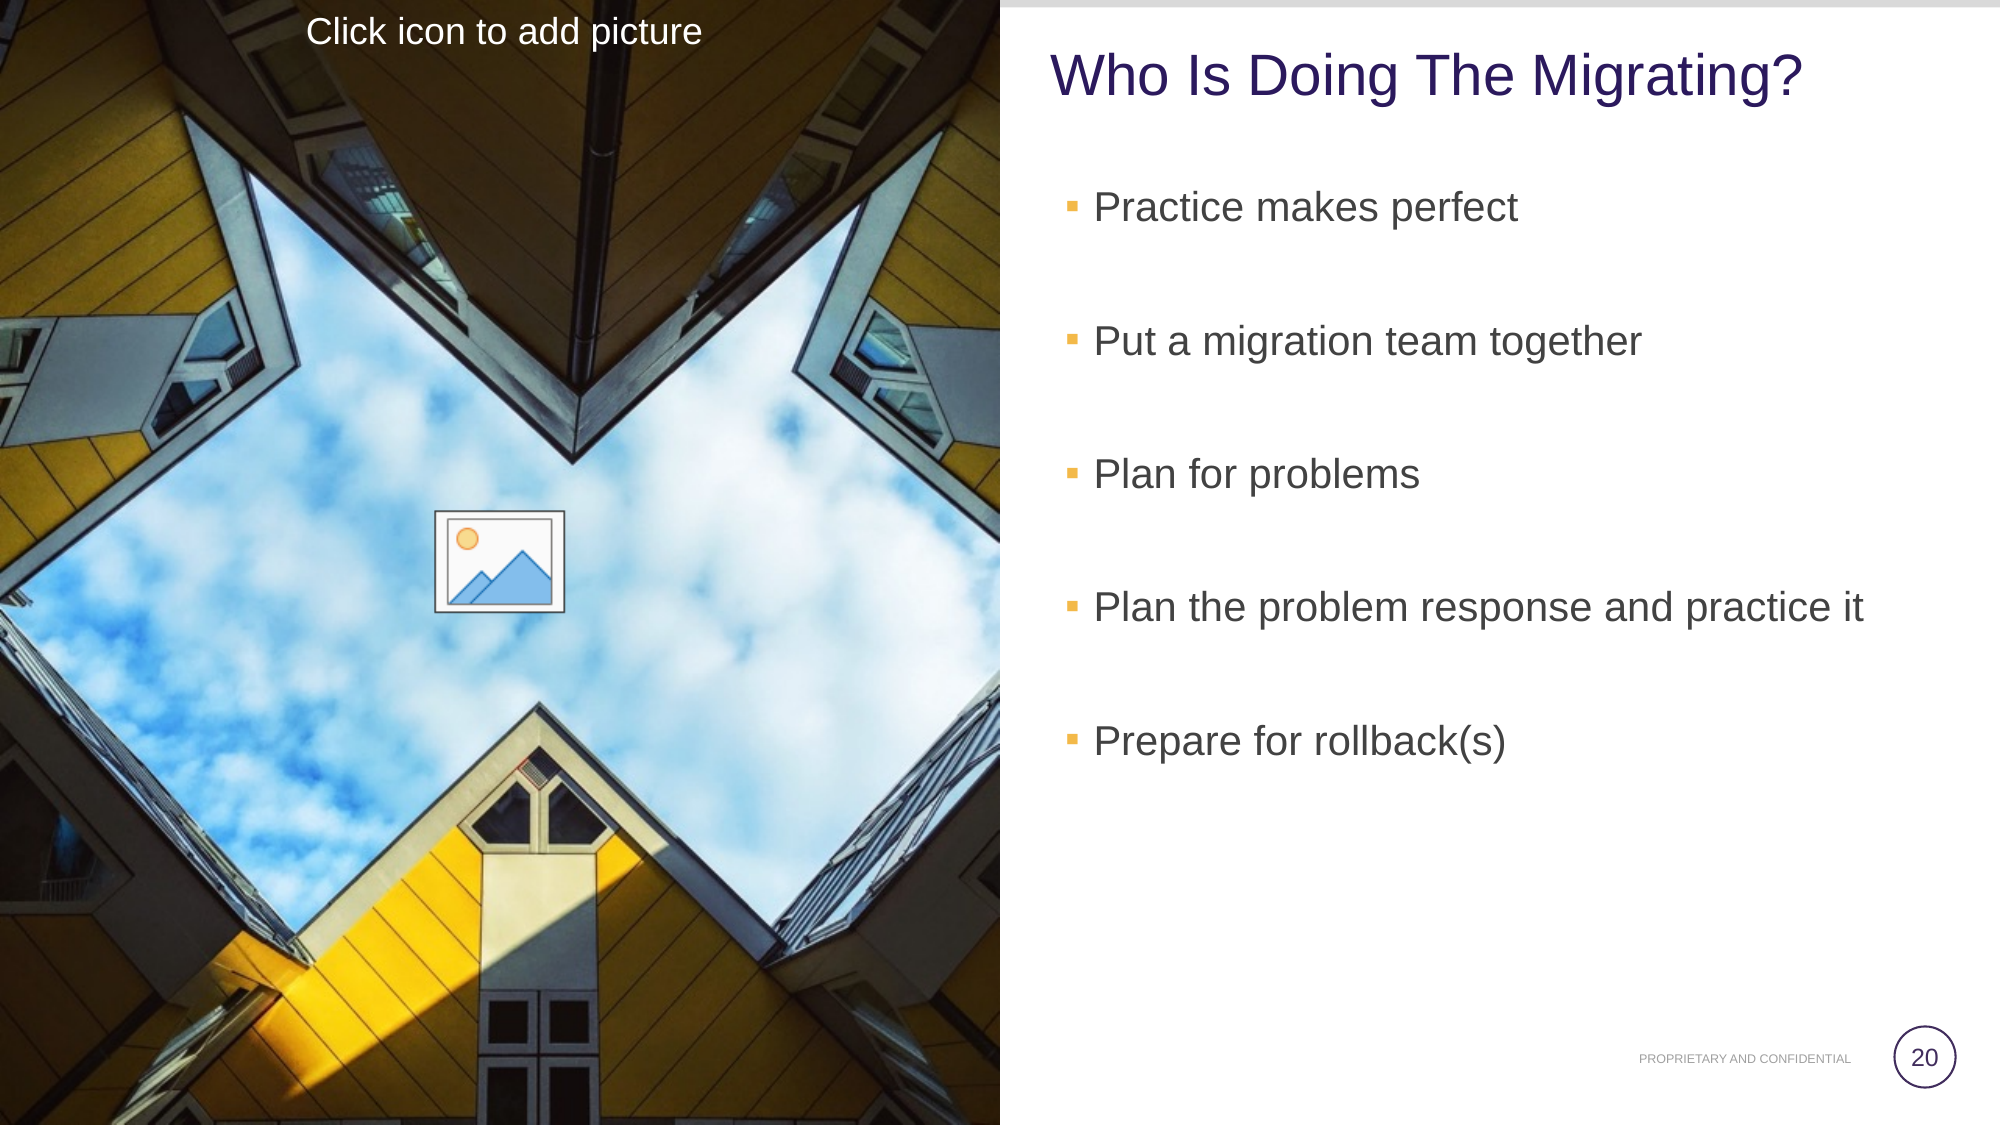

# Who Is Doing The Migrating?
Practice makes perfect

Put a migration team together

Plan for problems

Plan the problem response and practice it

Prepare for rollback(s)